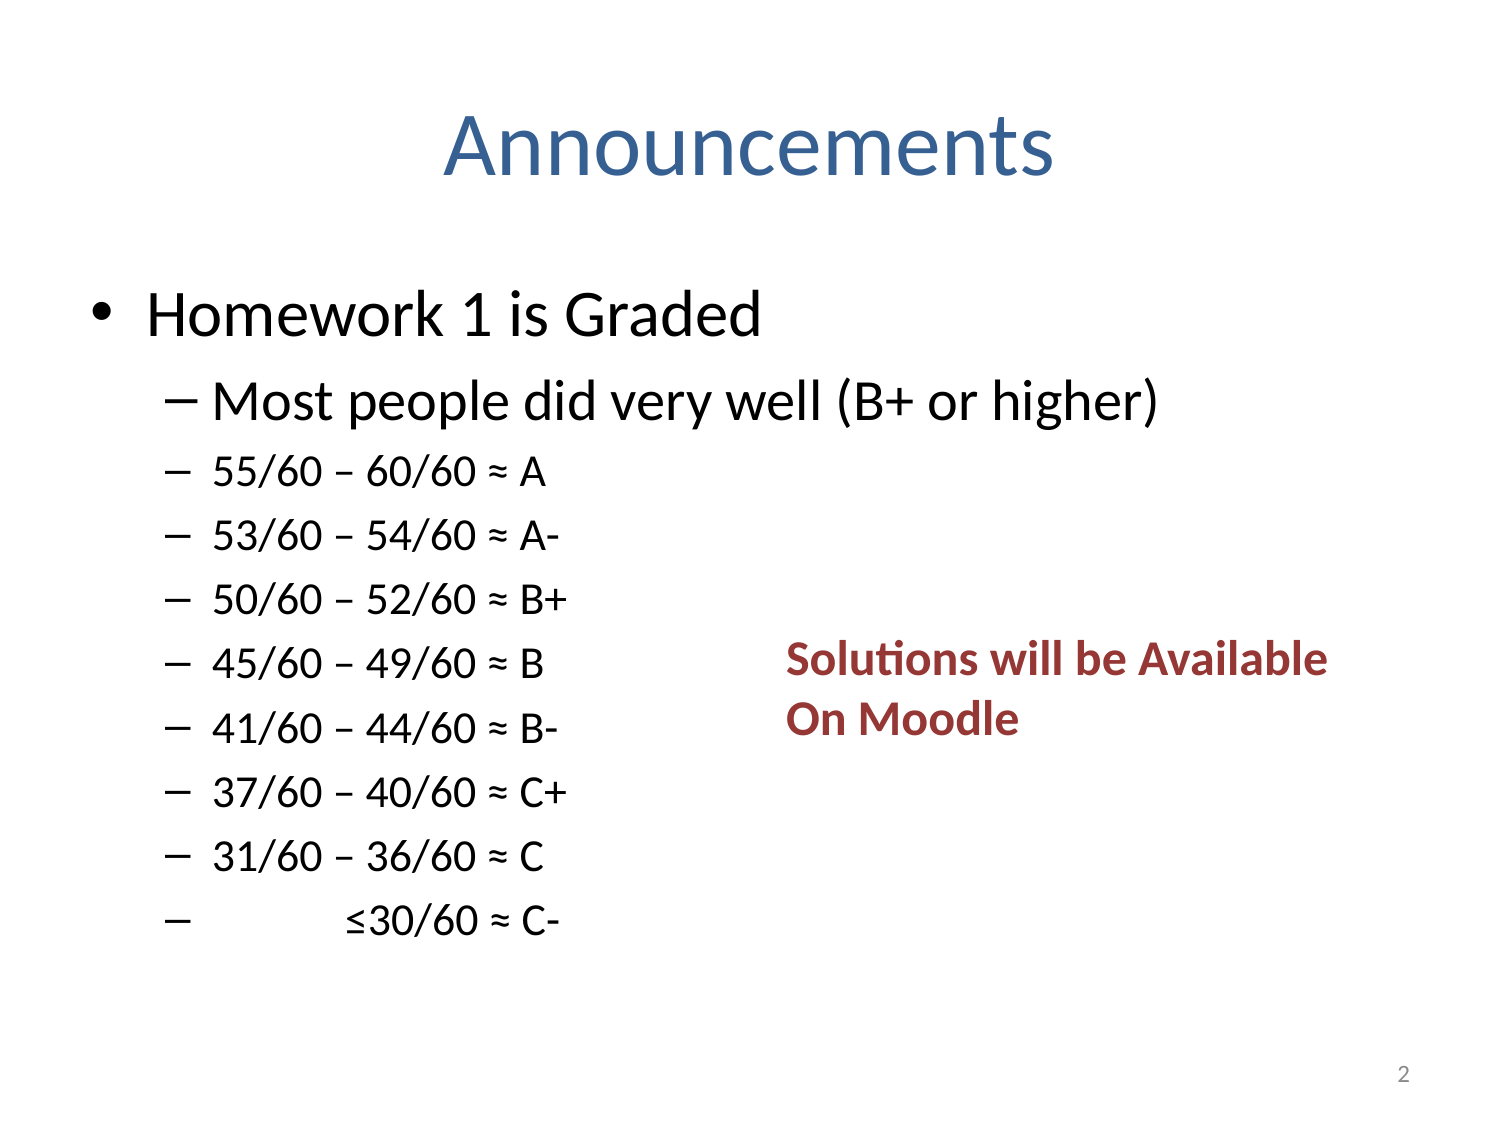

# Announcements
Homework 1 is Graded
Most people did very well (B+ or higher)
55/60 – 60/60 ≈ A
53/60 – 54/60 ≈ A-
50/60 – 52/60 ≈ B+
45/60 – 49/60 ≈ B
41/60 – 44/60 ≈ B-
37/60 – 40/60 ≈ C+
31/60 – 36/60 ≈ C
             ≤30/60 ≈ C-

Solutions will be Available
On Moodle
2